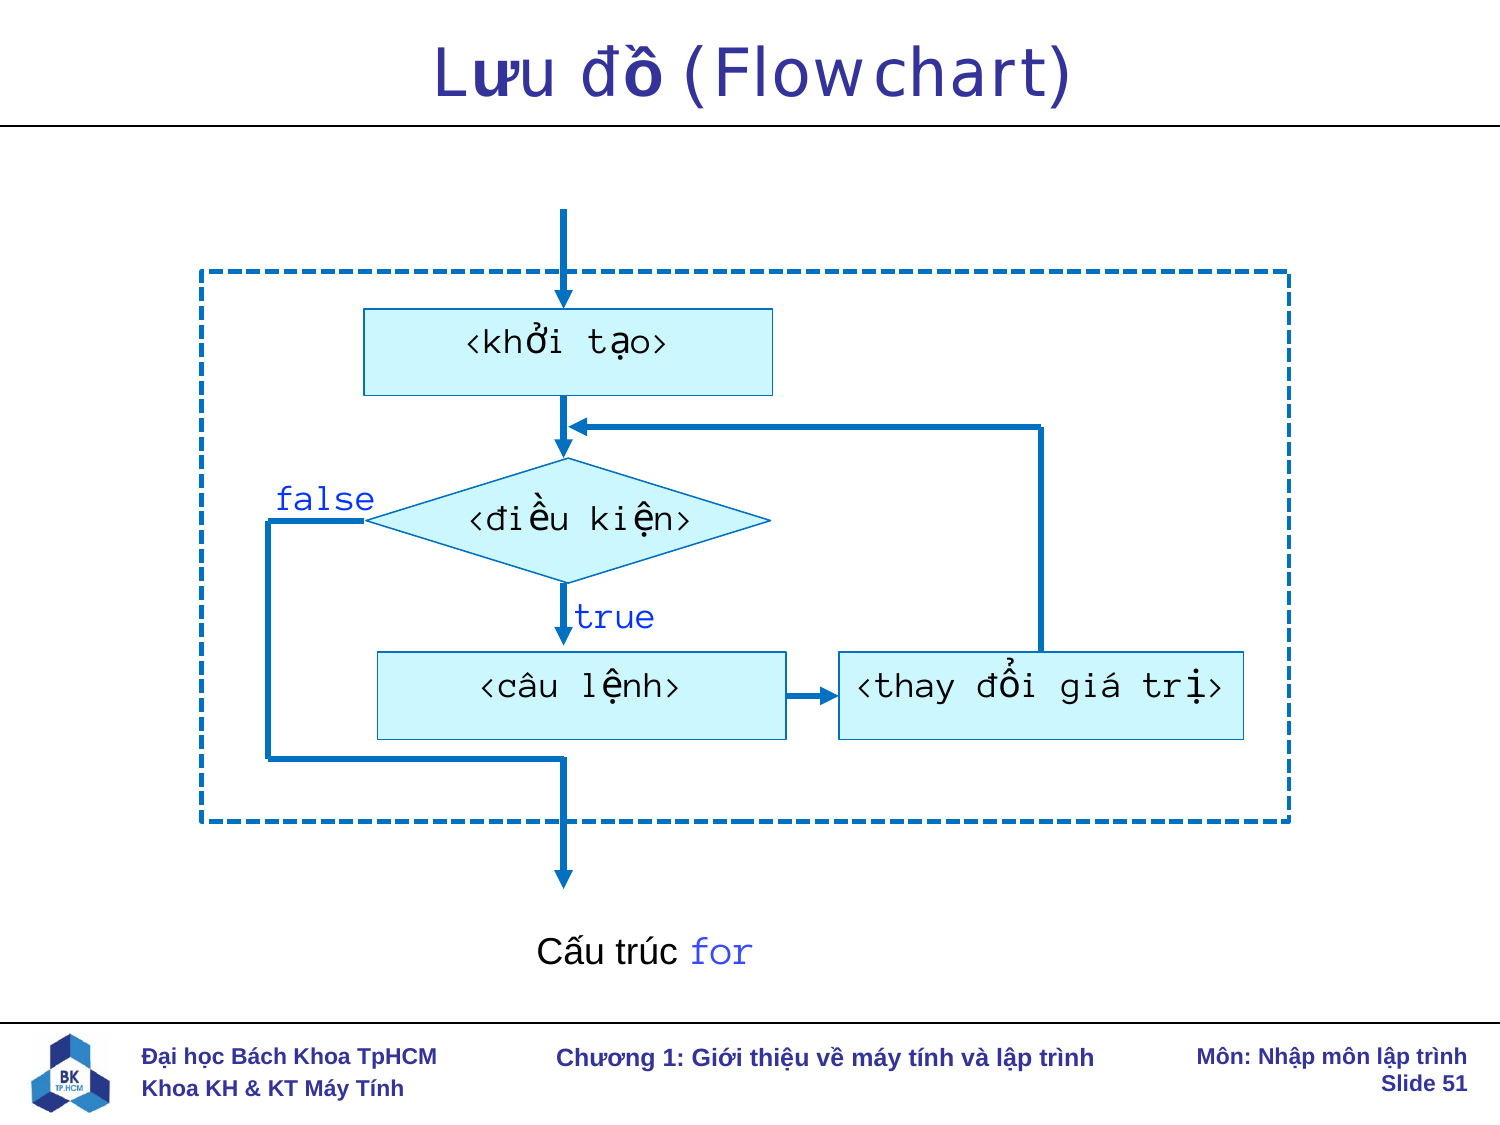

# Lưu đồ (Flowchart)

<khởi tạo>

<điều kiện>
<câu lệnh>
<thay đổi giá trị>
false
true
Cấu trúc for